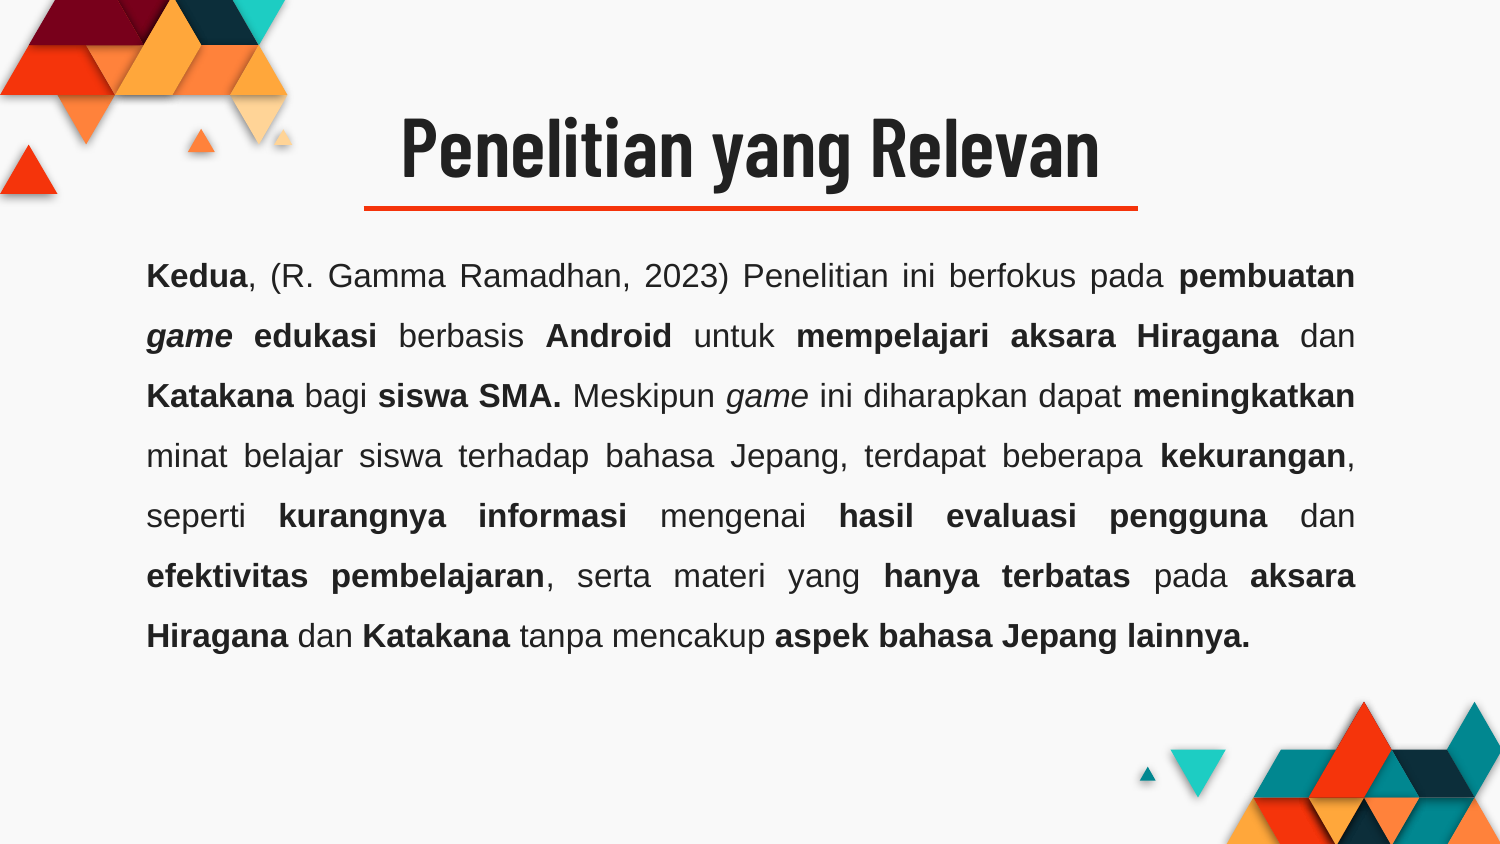

# Penelitian yang Relevan
Kedua, (R. Gamma Ramadhan, 2023) Penelitian ini berfokus pada pembuatan game edukasi berbasis Android untuk mempelajari aksara Hiragana dan Katakana bagi siswa SMA. Meskipun game ini diharapkan dapat meningkatkan minat belajar siswa terhadap bahasa Jepang, terdapat beberapa kekurangan, seperti kurangnya informasi mengenai hasil evaluasi pengguna dan efektivitas pembelajaran, serta materi yang hanya terbatas pada aksara Hiragana dan Katakana tanpa mencakup aspek bahasa Jepang lainnya.